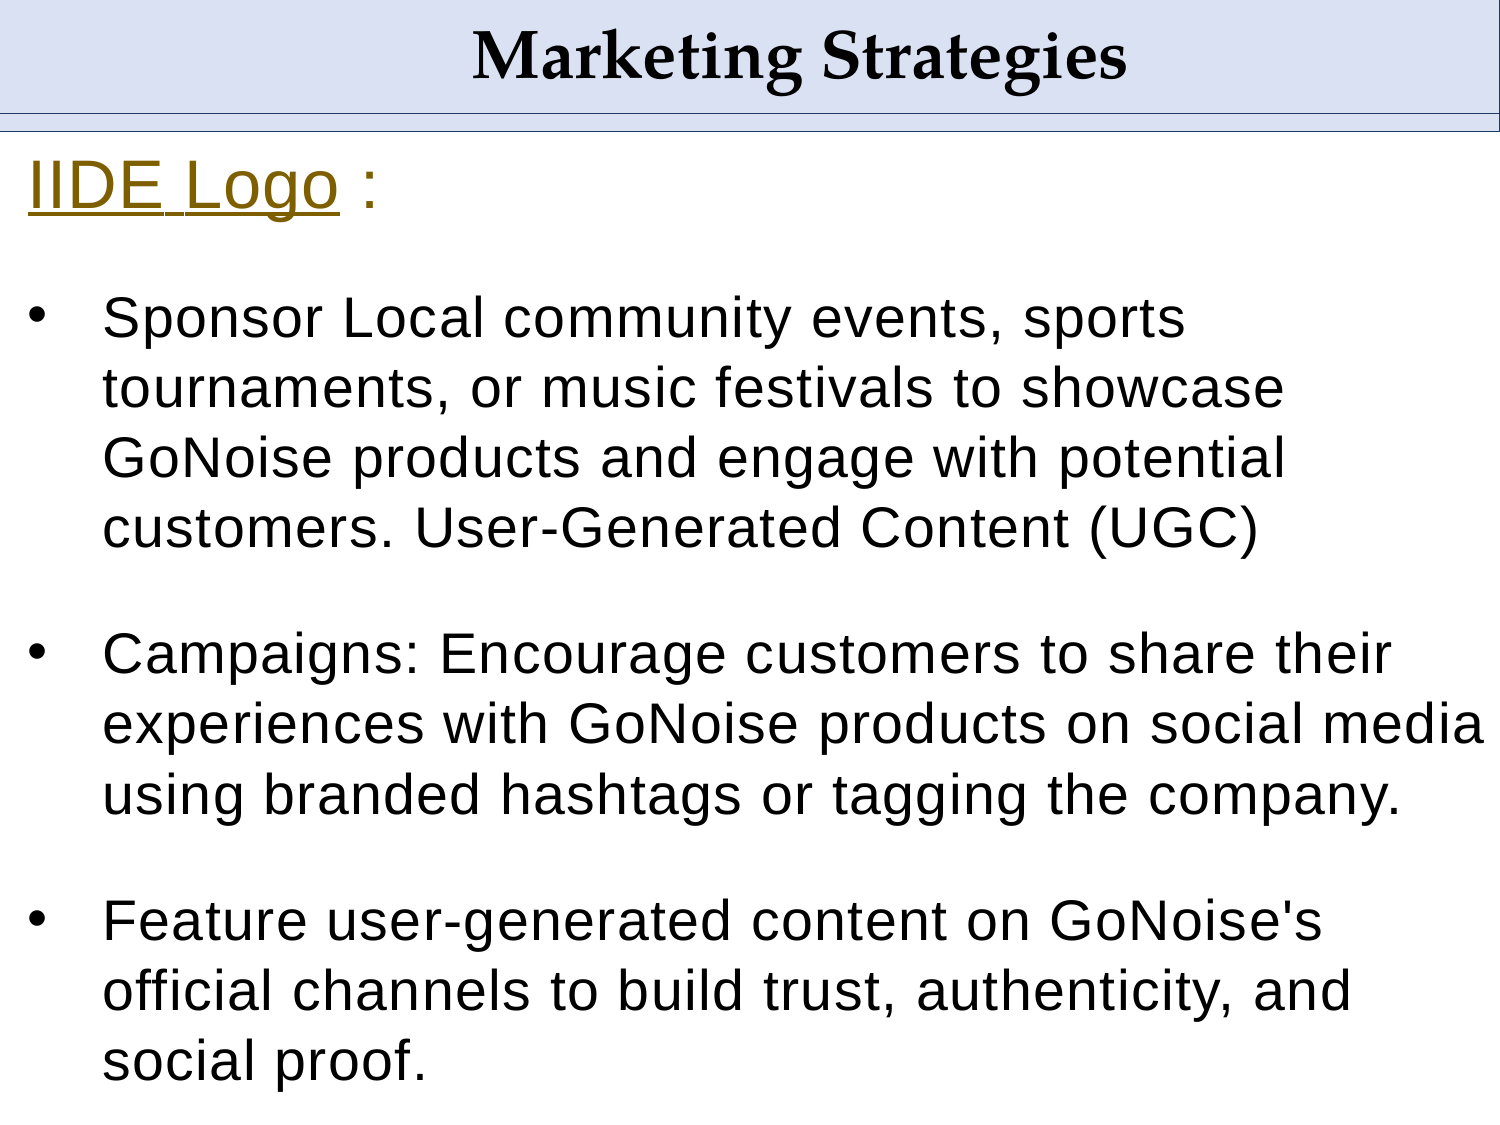

# Marketing Strategies
IIDE Logo :
Sponsor Local community events, sports tournaments, or music festivals to showcase GoNoise products and engage with potential customers. User-Generated Content (UGC)
Campaigns: Encourage customers to share their experiences with GoNoise products on social media using branded hashtags or tagging the company.
Feature user-generated content on GoNoise's official channels to build trust, authenticity, and social proof.